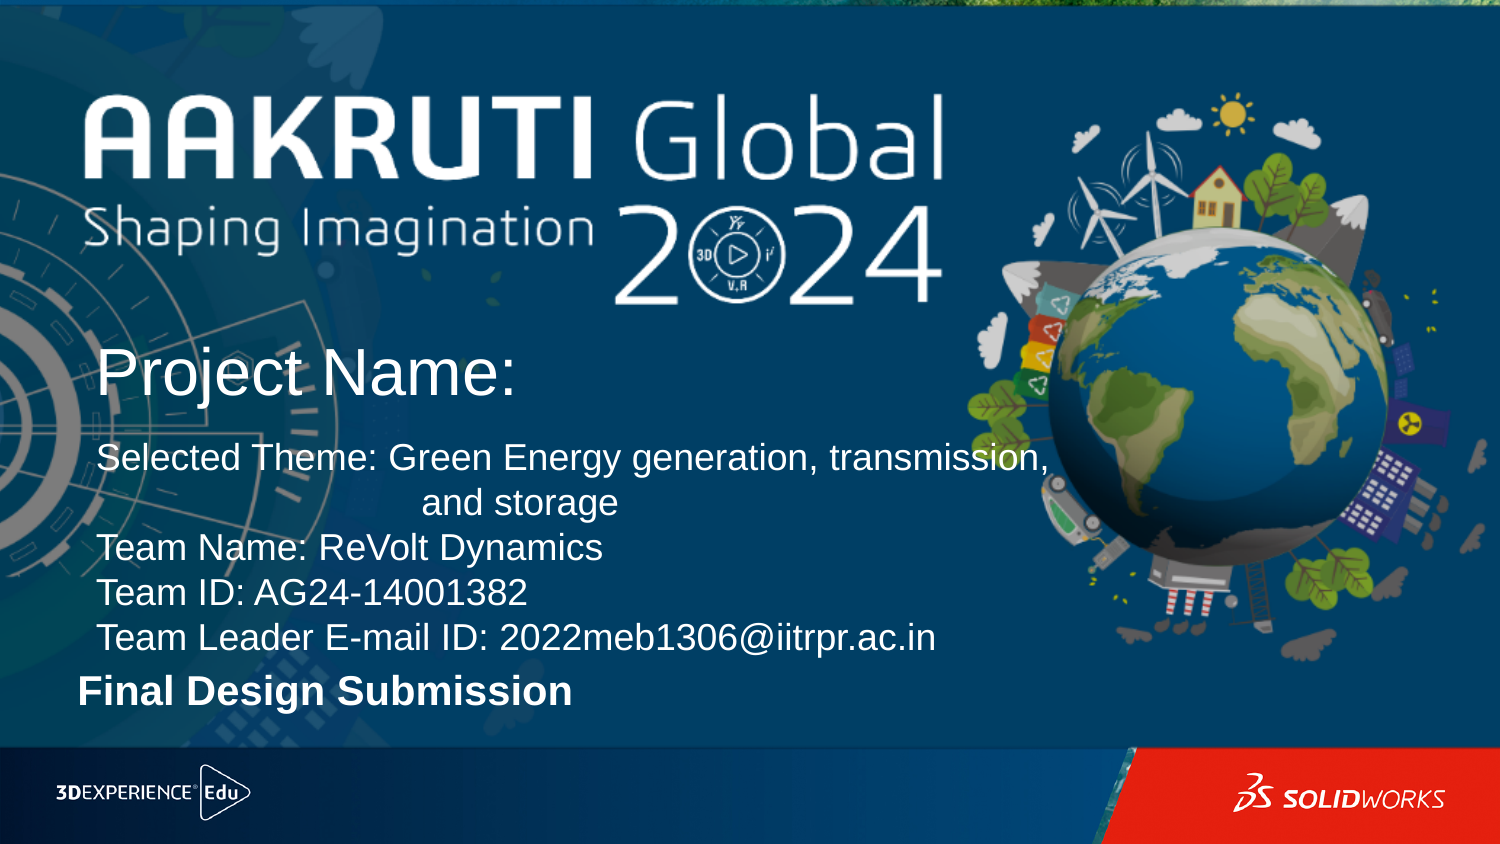

Project Name:
Selected Theme: Green Energy generation, transmission,
                               and storage
Team Name: ReVolt Dynamics
Team ID: AG24-14001382
Team Leader E-mail ID: 2022meb1306@iitrpr.ac.in
Final Design Submission